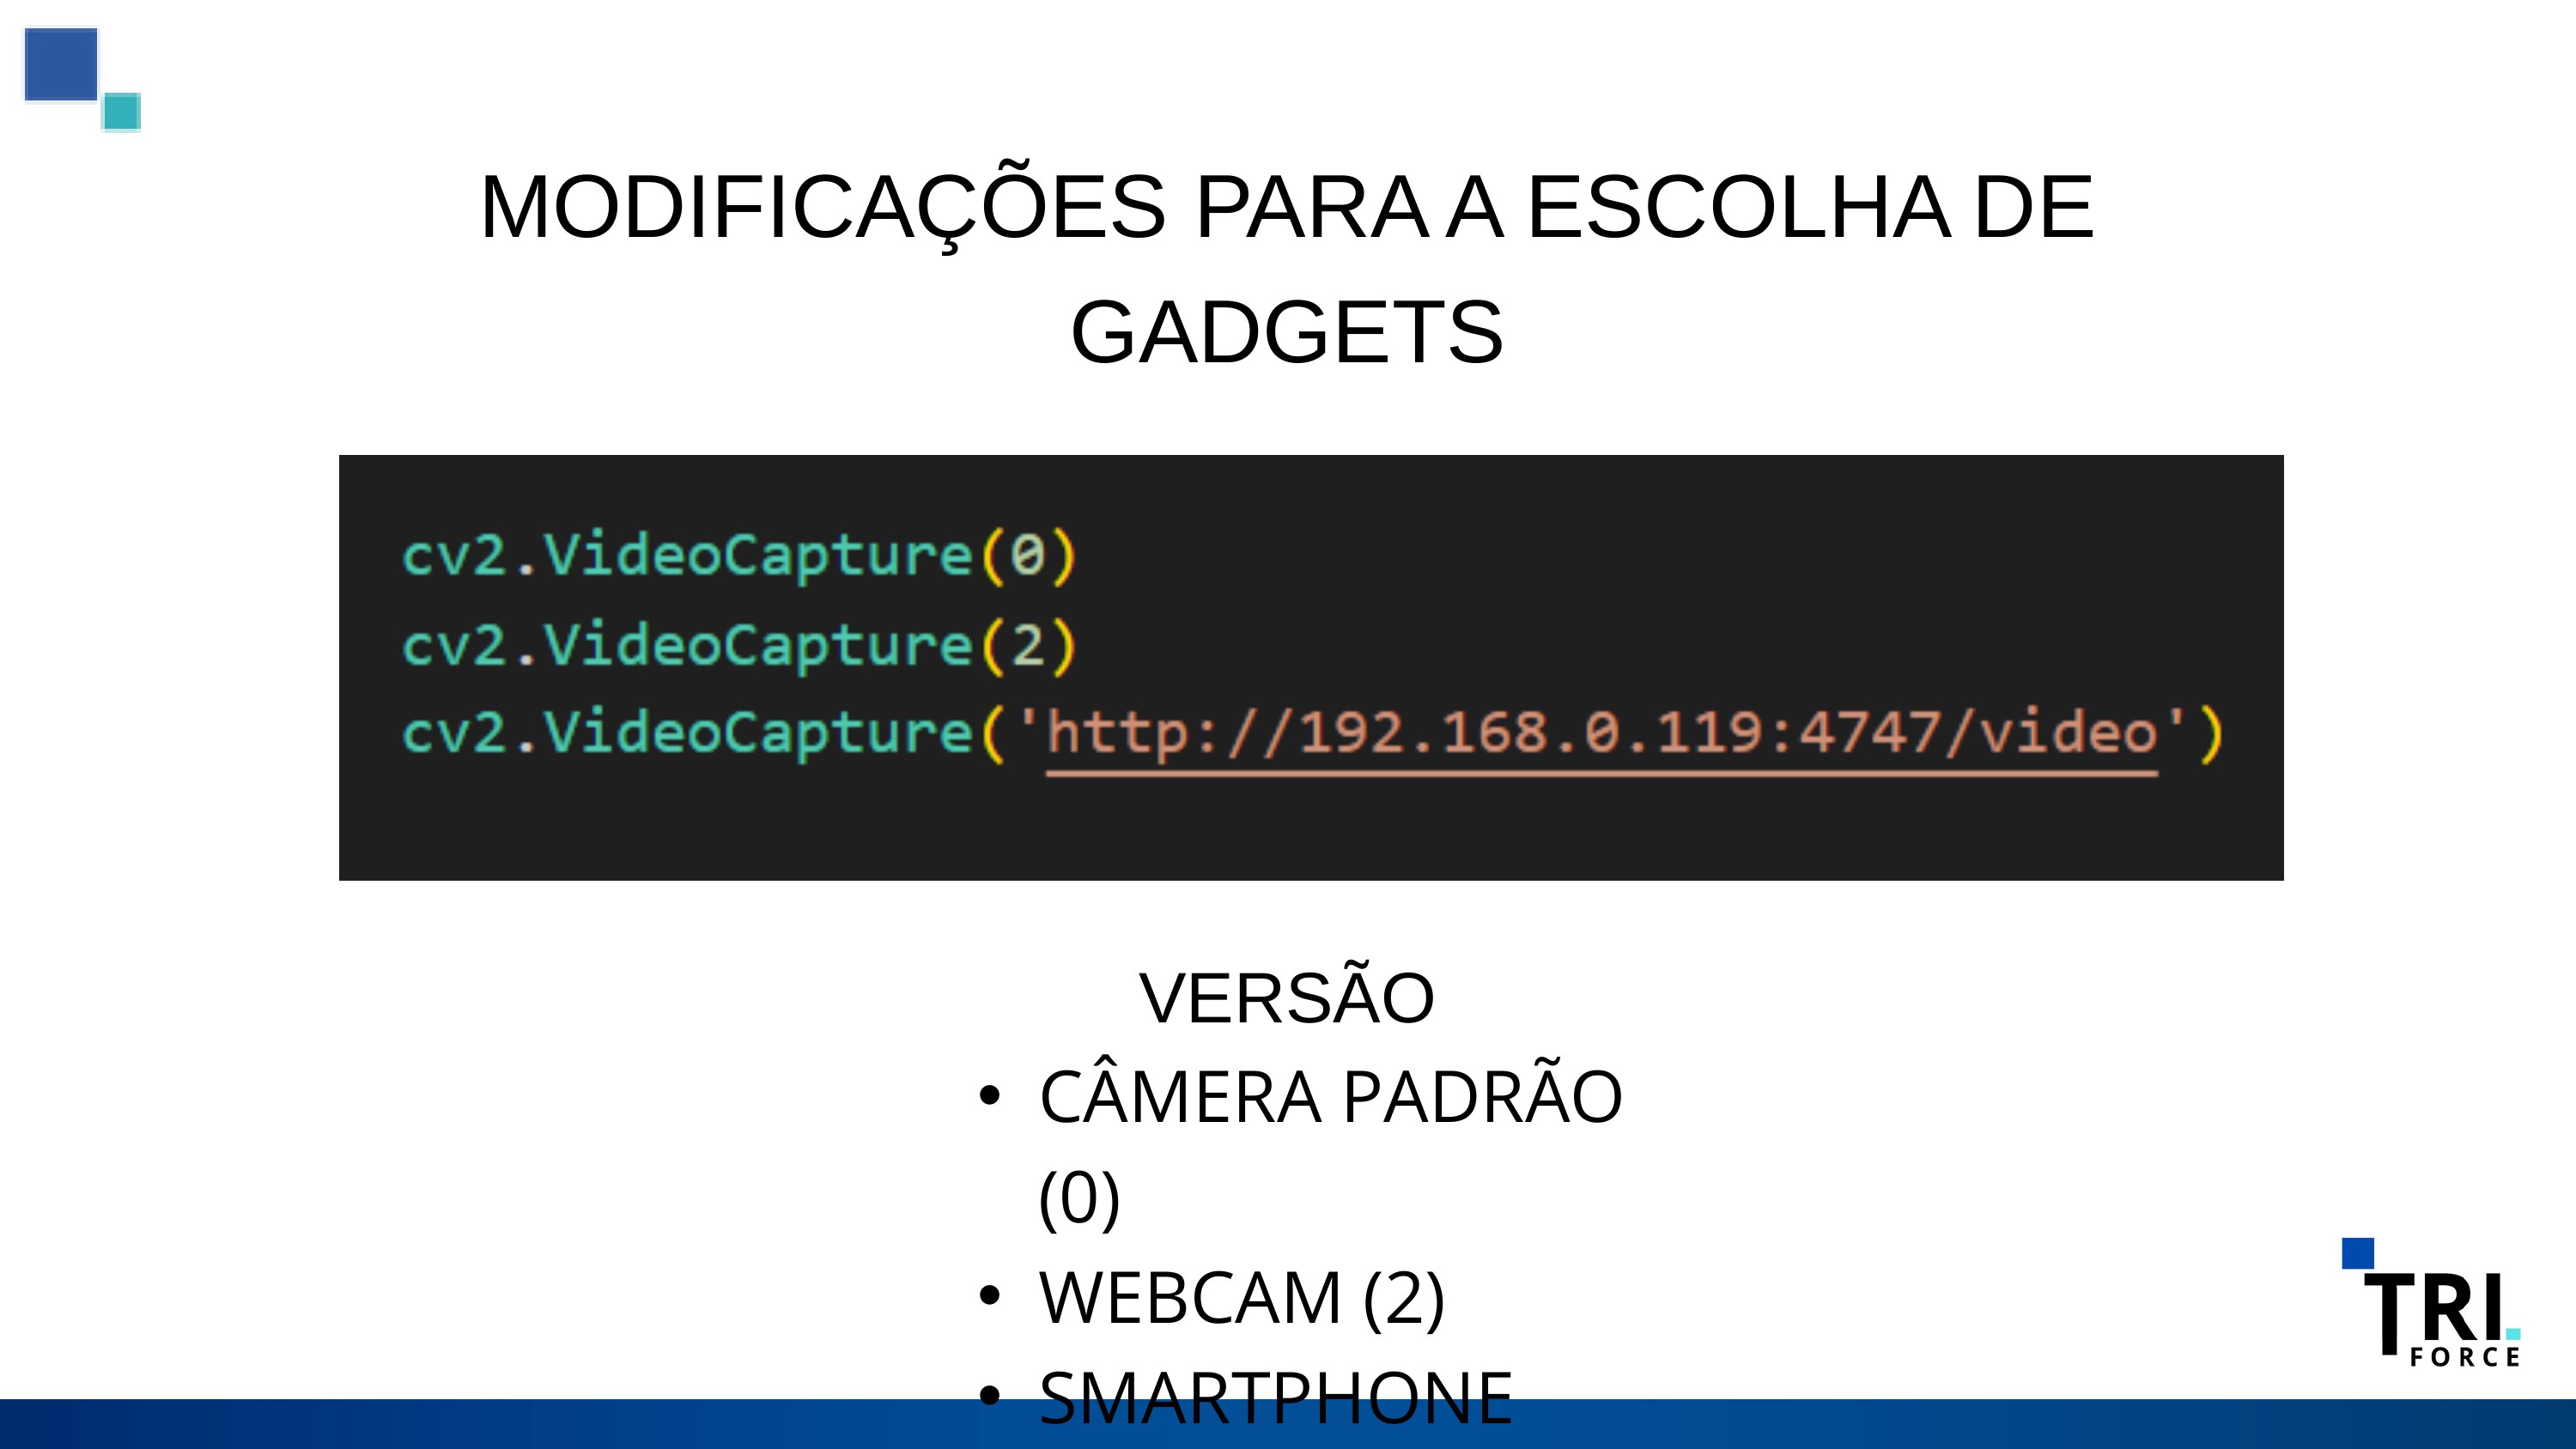

MODIFICAÇÕES PARA A ESCOLHA DE GADGETS

VERSÃO
CÂMERA PADRÃO (0)
WEBCAM (2)
SMARTPHONE (LINK)